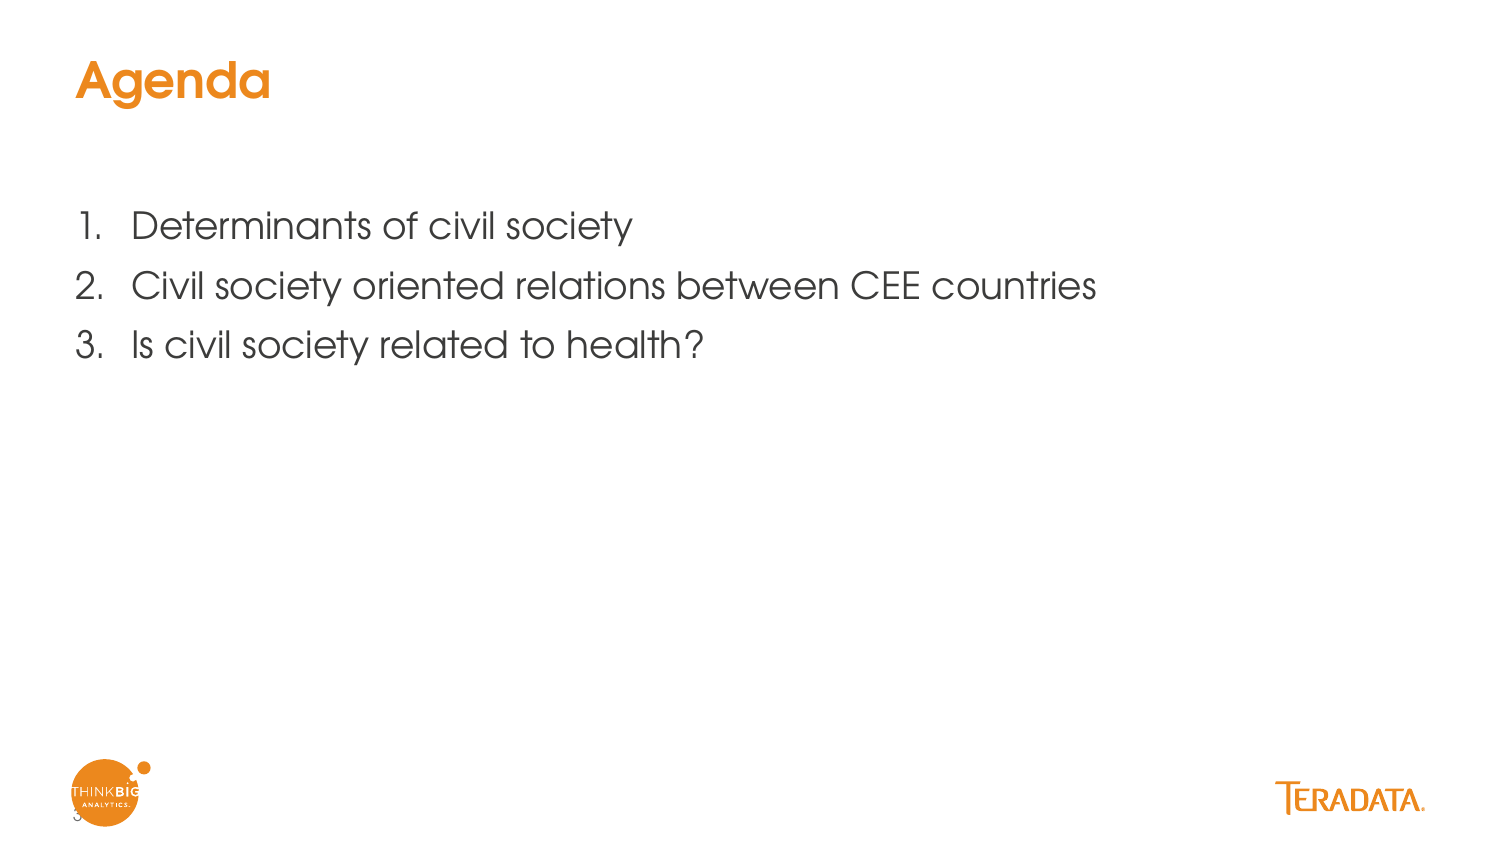

# Agenda
Determinants of civil society
Civil society oriented relations between CEE countries
Is civil society related to health?